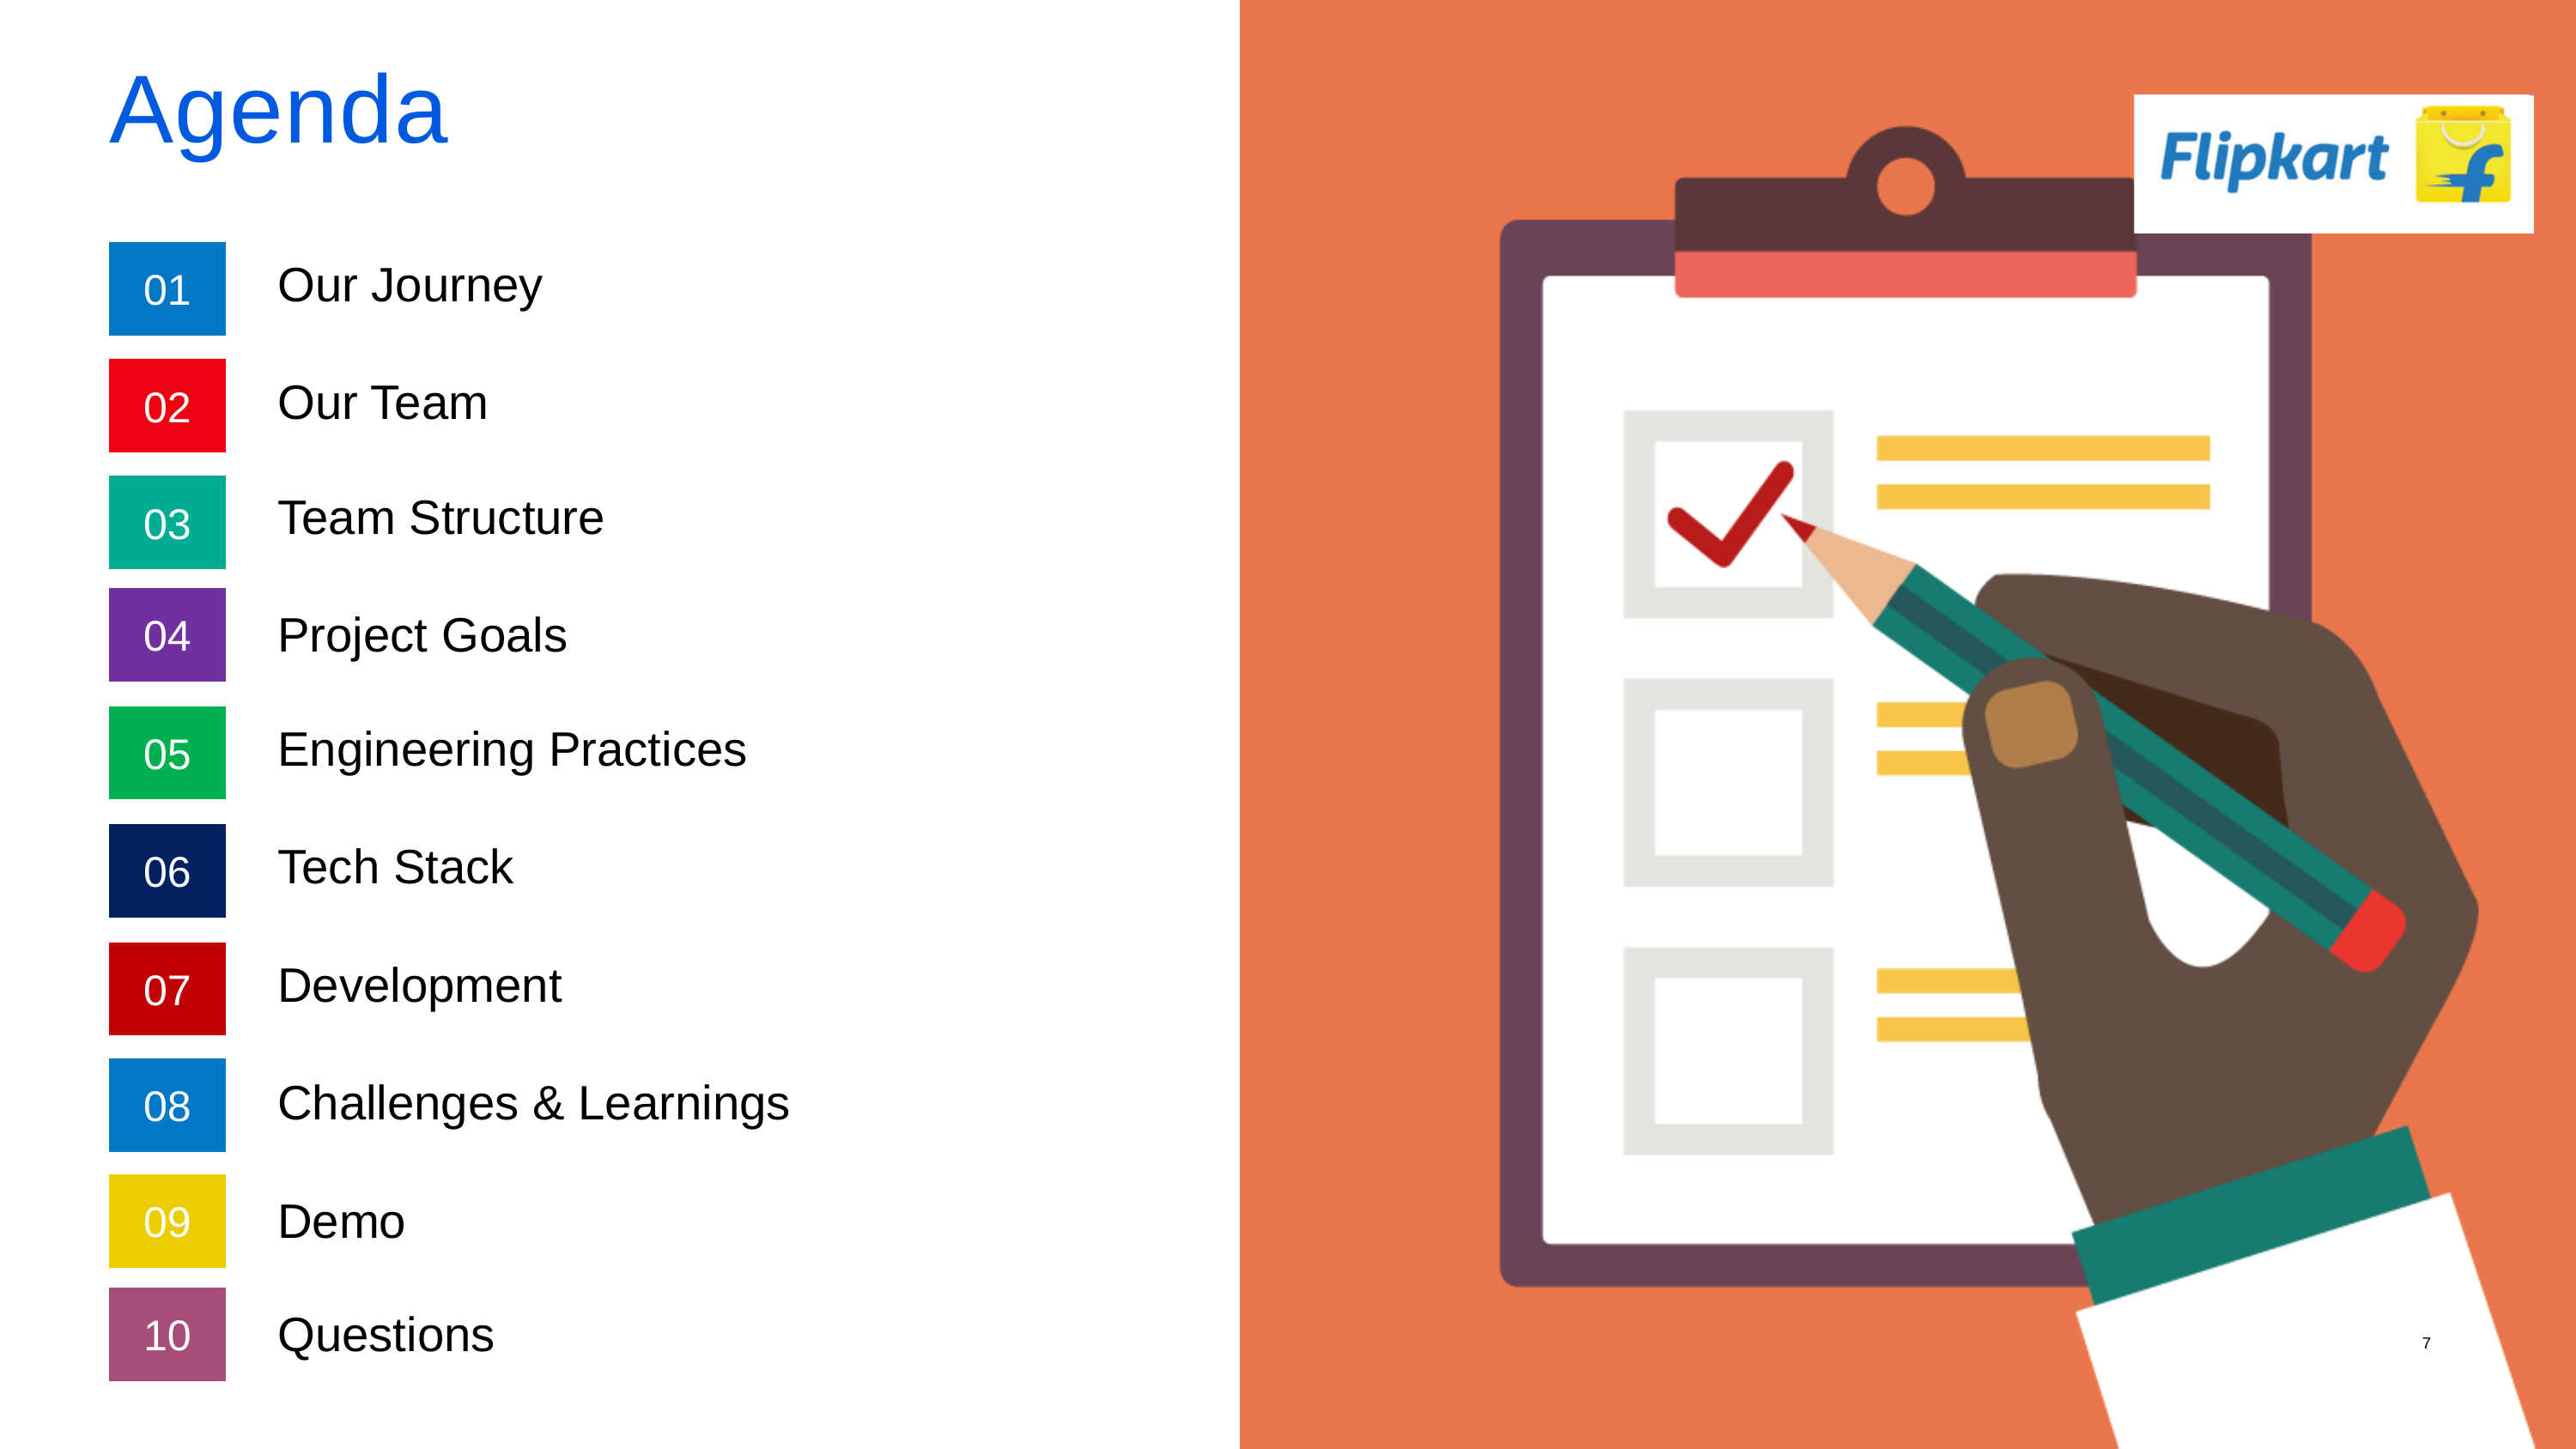

Agenda

01
Our Journey

02
Our Team

03
Team Structure

04
Project Goals

05
Engineering Practices

06
Tech Stack

07
Development

08
Challenges & Learnings

09
Demo

10
Questions
7
7